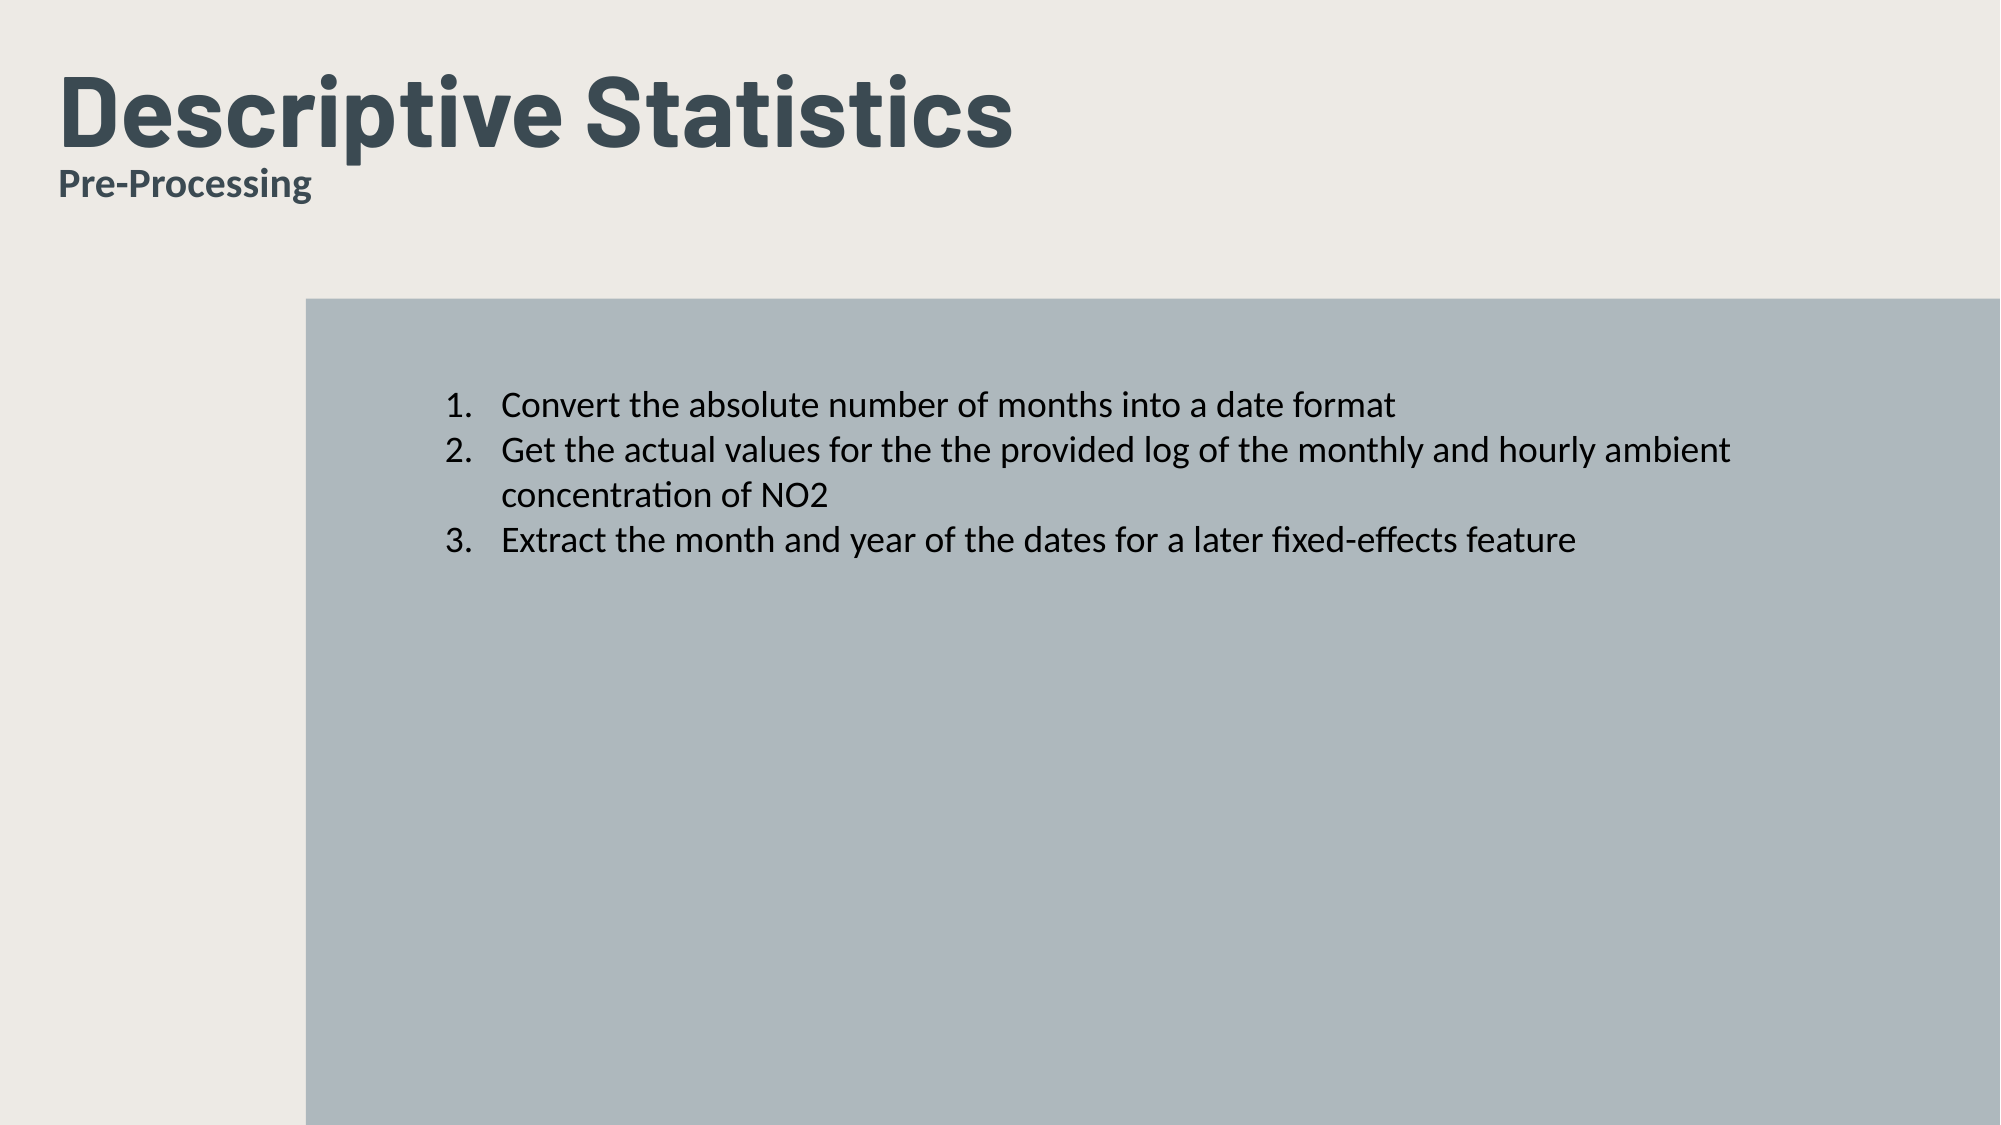

Descriptive Statistics
Pre-Processing
#

Convert the absolute number of months into a date format
Get the actual values for the the provided log of the monthly and hourly ambient concentration of NO2
Extract the month and year of the dates for a later fixed-effects feature
df <- read.csv("data/nishitateno_burke_2020.csv", sep = ";")
first_date <- as.Date("1981-01-01")
last_date <- as.Date("2015-12-01")
dates <- data.frame(
y_date = seq(first_date, last_date, by = "month"),
y_month = seq(252, 671, by = 1)
)
df <- merge(dates, df, by = "y_month", all.x = TRUE) # get the actual value from the log of lnaverage_ndd df$average_ndd <- exp(df$lnaverage_ndd) %>% round(2) # get the actual value from the log of lnhmax_ndd df$max_ndd <- exp(df$lnhmax_ndd) %>% round(2)
# add month and year column variables for fixed effects
df$month <- month(df$y_date)
df$year <- year(df$y_date)

Natural Experiments Using R